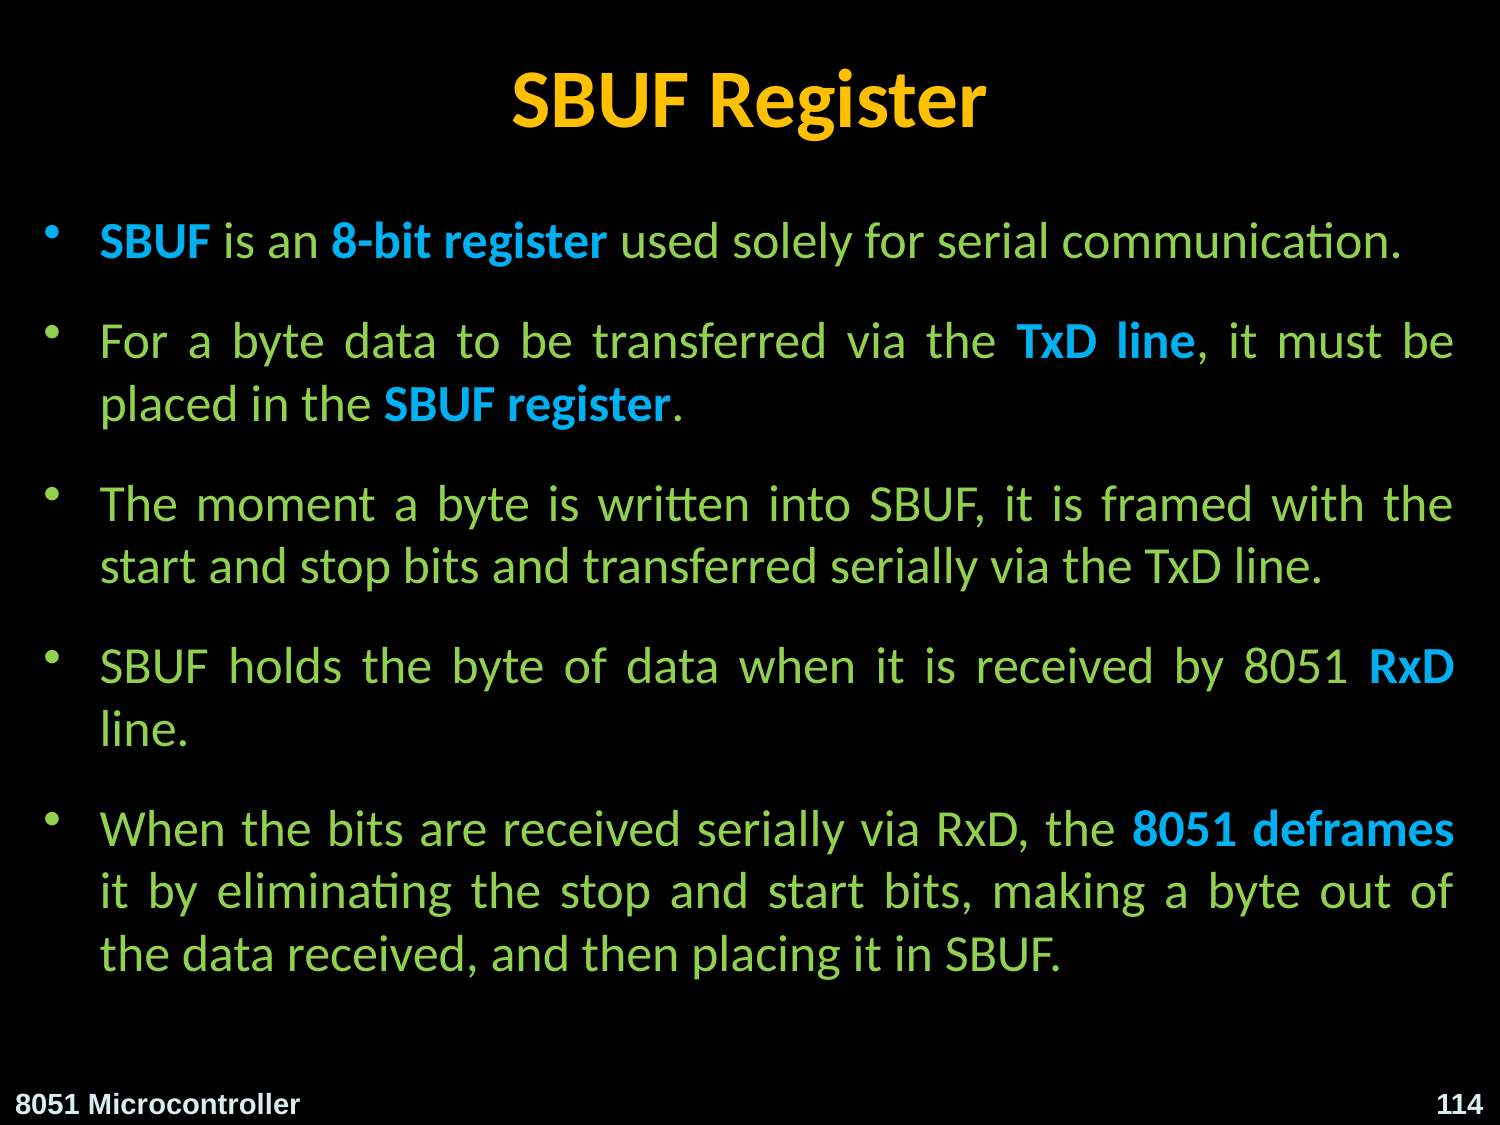

# SBUF Register
SBUF is an 8-bit register used solely for serial communication.
For a byte data to be transferred via the TxD line, it must be placed in the SBUF register.
The moment a byte is written into SBUF, it is framed with the start and stop bits and transferred serially via the TxD line.
SBUF holds the byte of data when it is received by 8051 RxD line.
When the bits are received serially via RxD, the 8051 deframes it by eliminating the stop and start bits, making a byte out of the data received, and then placing it in SBUF.
8051 Microcontroller
Suresh.P.Nair , HOD - ECE , RCET
114